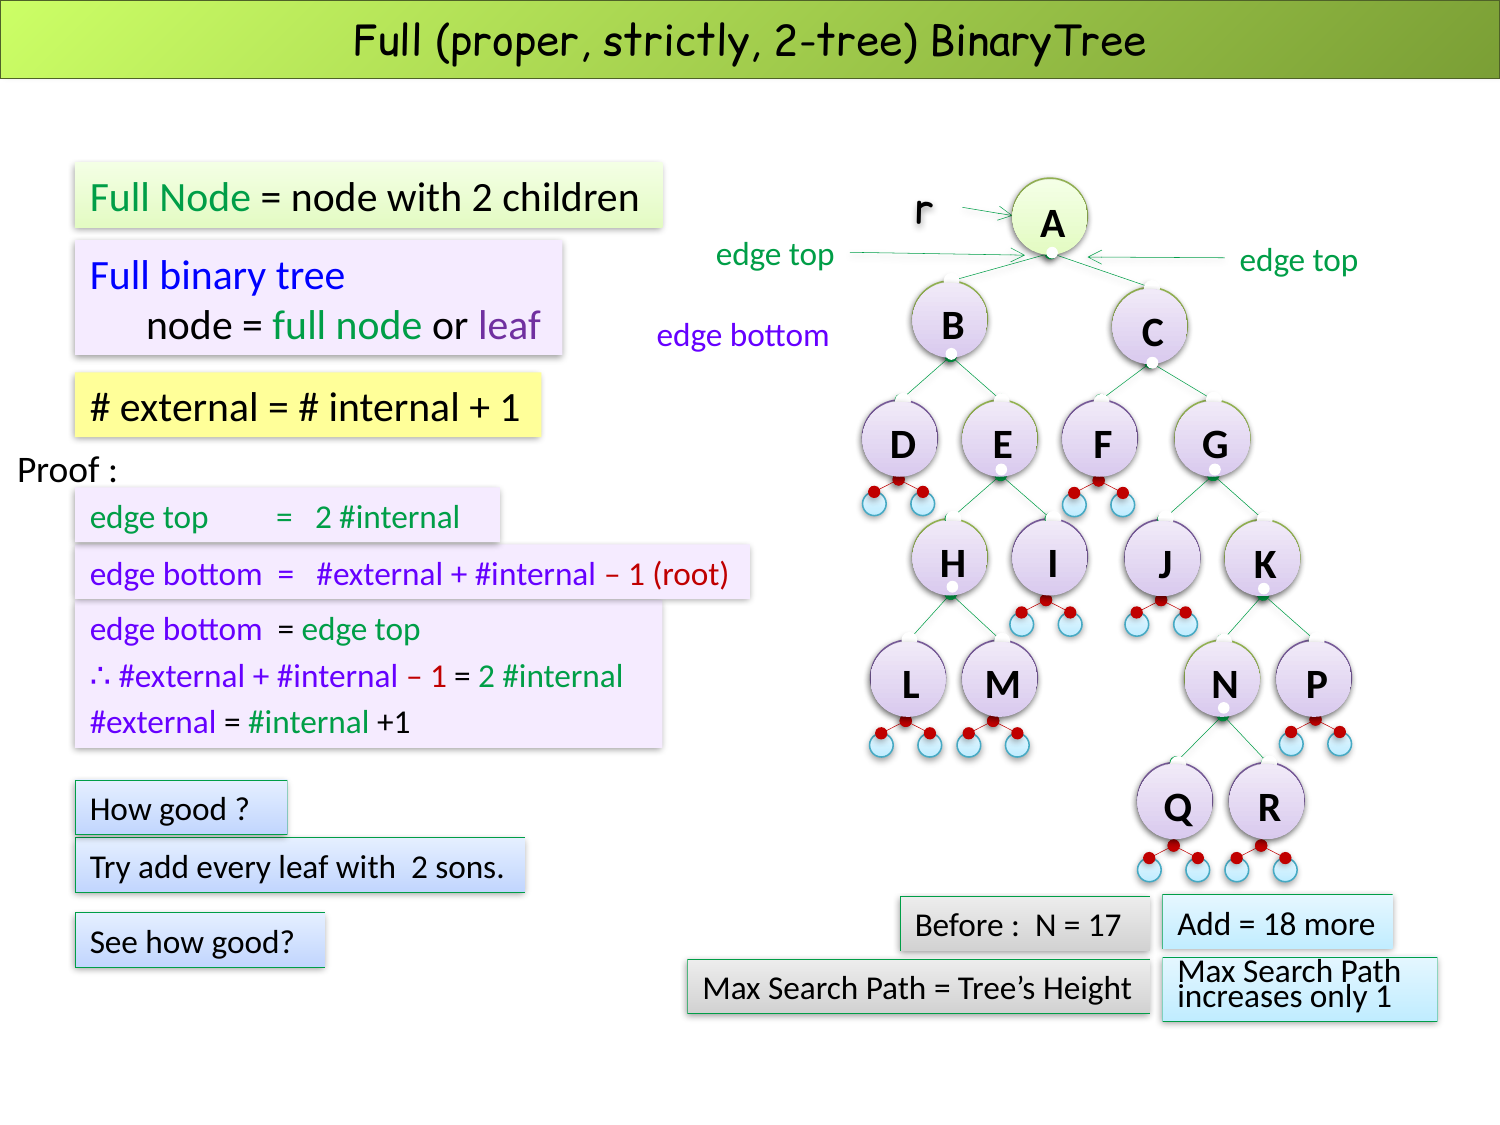

# Full (proper, strictly, 2-tree) BinaryTree

Full Node = node with 2 children
r
A
B
C
D
E
F
G
H
I
J
K
L
M
N
P
Q
R
A
B
C
D
E
F
G
H
I
J
K
L
M
N
P
Q
R

edge bottom
edge bottom  =   #external + #internal – 1 (root)
edge top
edge top
Full binary tree
node = full node or leaf

# external = # internal + 1
Proof :
edge top         =   2 #internal

edge bottom  = edge top
∴ #external + #internal – 1 = 2 #internal
#external = #internal +1
How good ?
Try add every leaf with  2 sons.
Add = 18 more
Max Search Path
increases only 1
Before :  N = 17
Max Search Path = Tree’s Height
See how good?